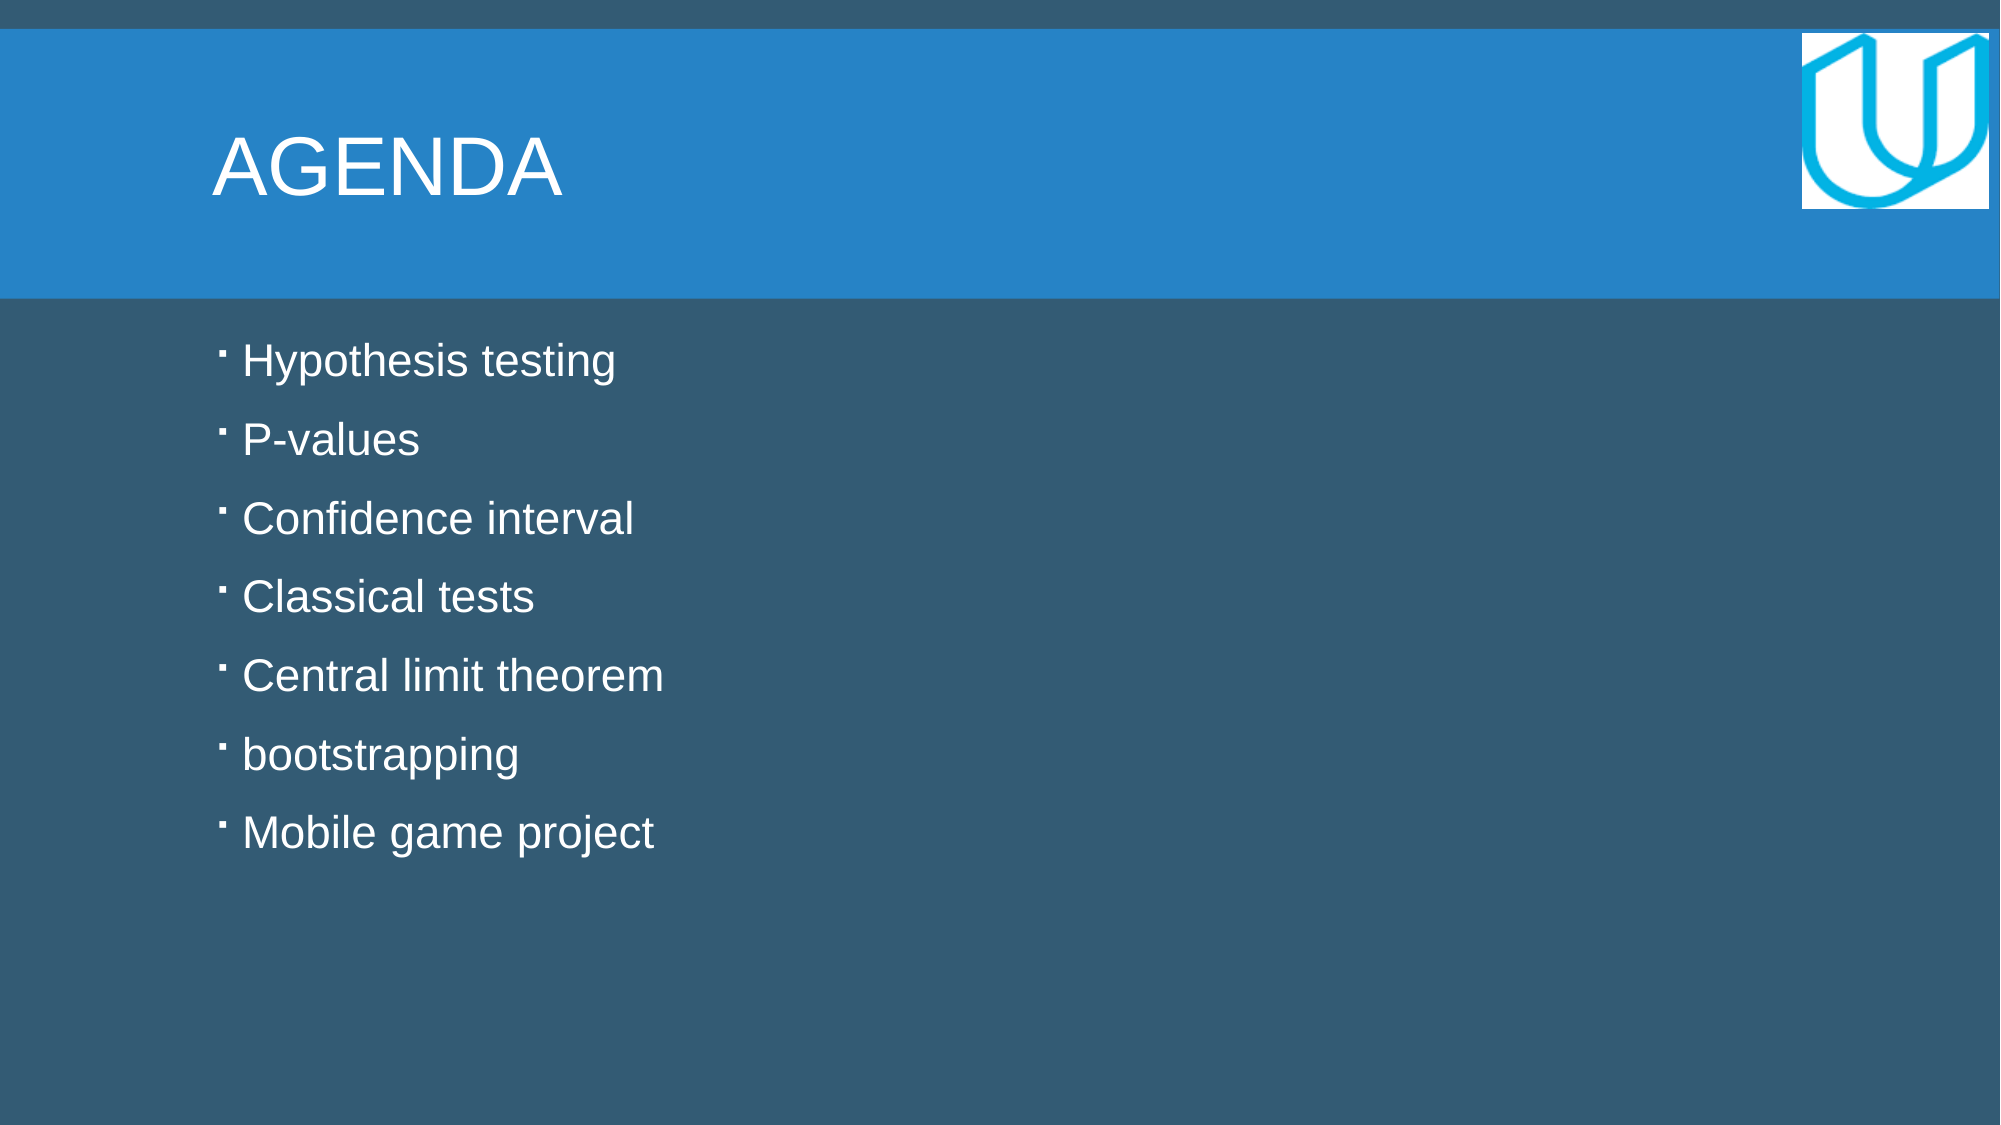

Agenda
Hypothesis testing
P-values
Confidence interval
Classical tests
Central limit theorem
bootstrapping
Mobile game project